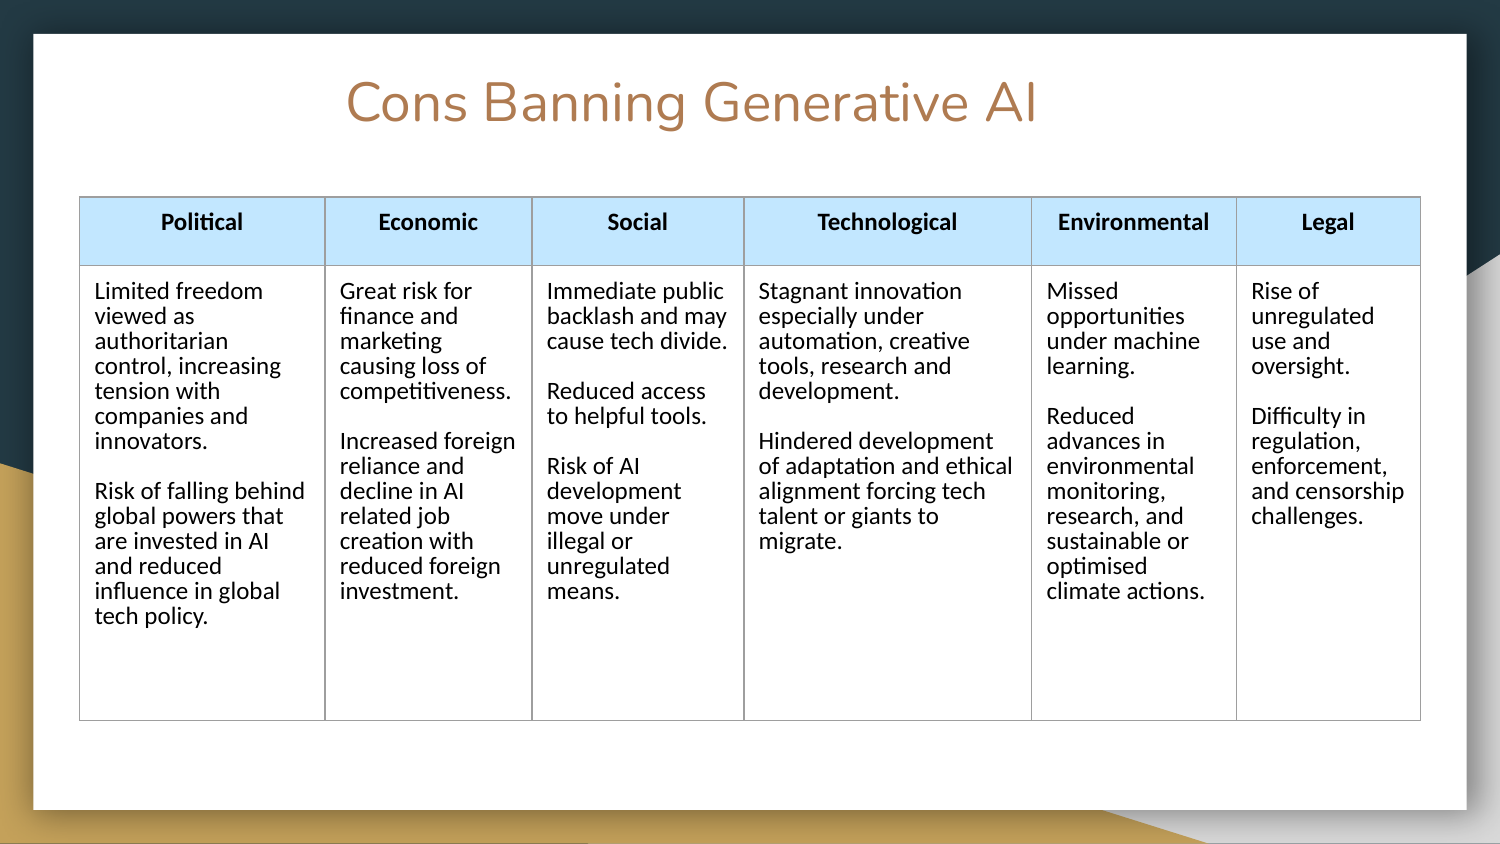

# Cons Banning Generative AI
| Political | Economic | Social | Technological | Environmental | Legal |
| --- | --- | --- | --- | --- | --- |
| Limited freedom viewed as authoritarian control, increasing tension with companies and innovators. Risk of falling behind global powers that are invested in AI and reduced influence in global tech policy. | Great risk for finance and marketing causing loss of competitiveness. Increased foreign reliance and decline in AI related job creation with reduced foreign investment. | Immediate public backlash and may cause tech divide. Reduced access to helpful tools. Risk of AI development move under illegal or unregulated means. | Stagnant innovation especially under automation, creative tools, research and development. Hindered development of adaptation and ethical alignment forcing tech talent or giants to migrate. | Missed opportunities under machine learning. Reduced advances in environmental monitoring, research, and sustainable or optimised climate actions. | Rise of unregulated use and oversight. Difficulty in regulation, enforcement, and censorship challenges. |